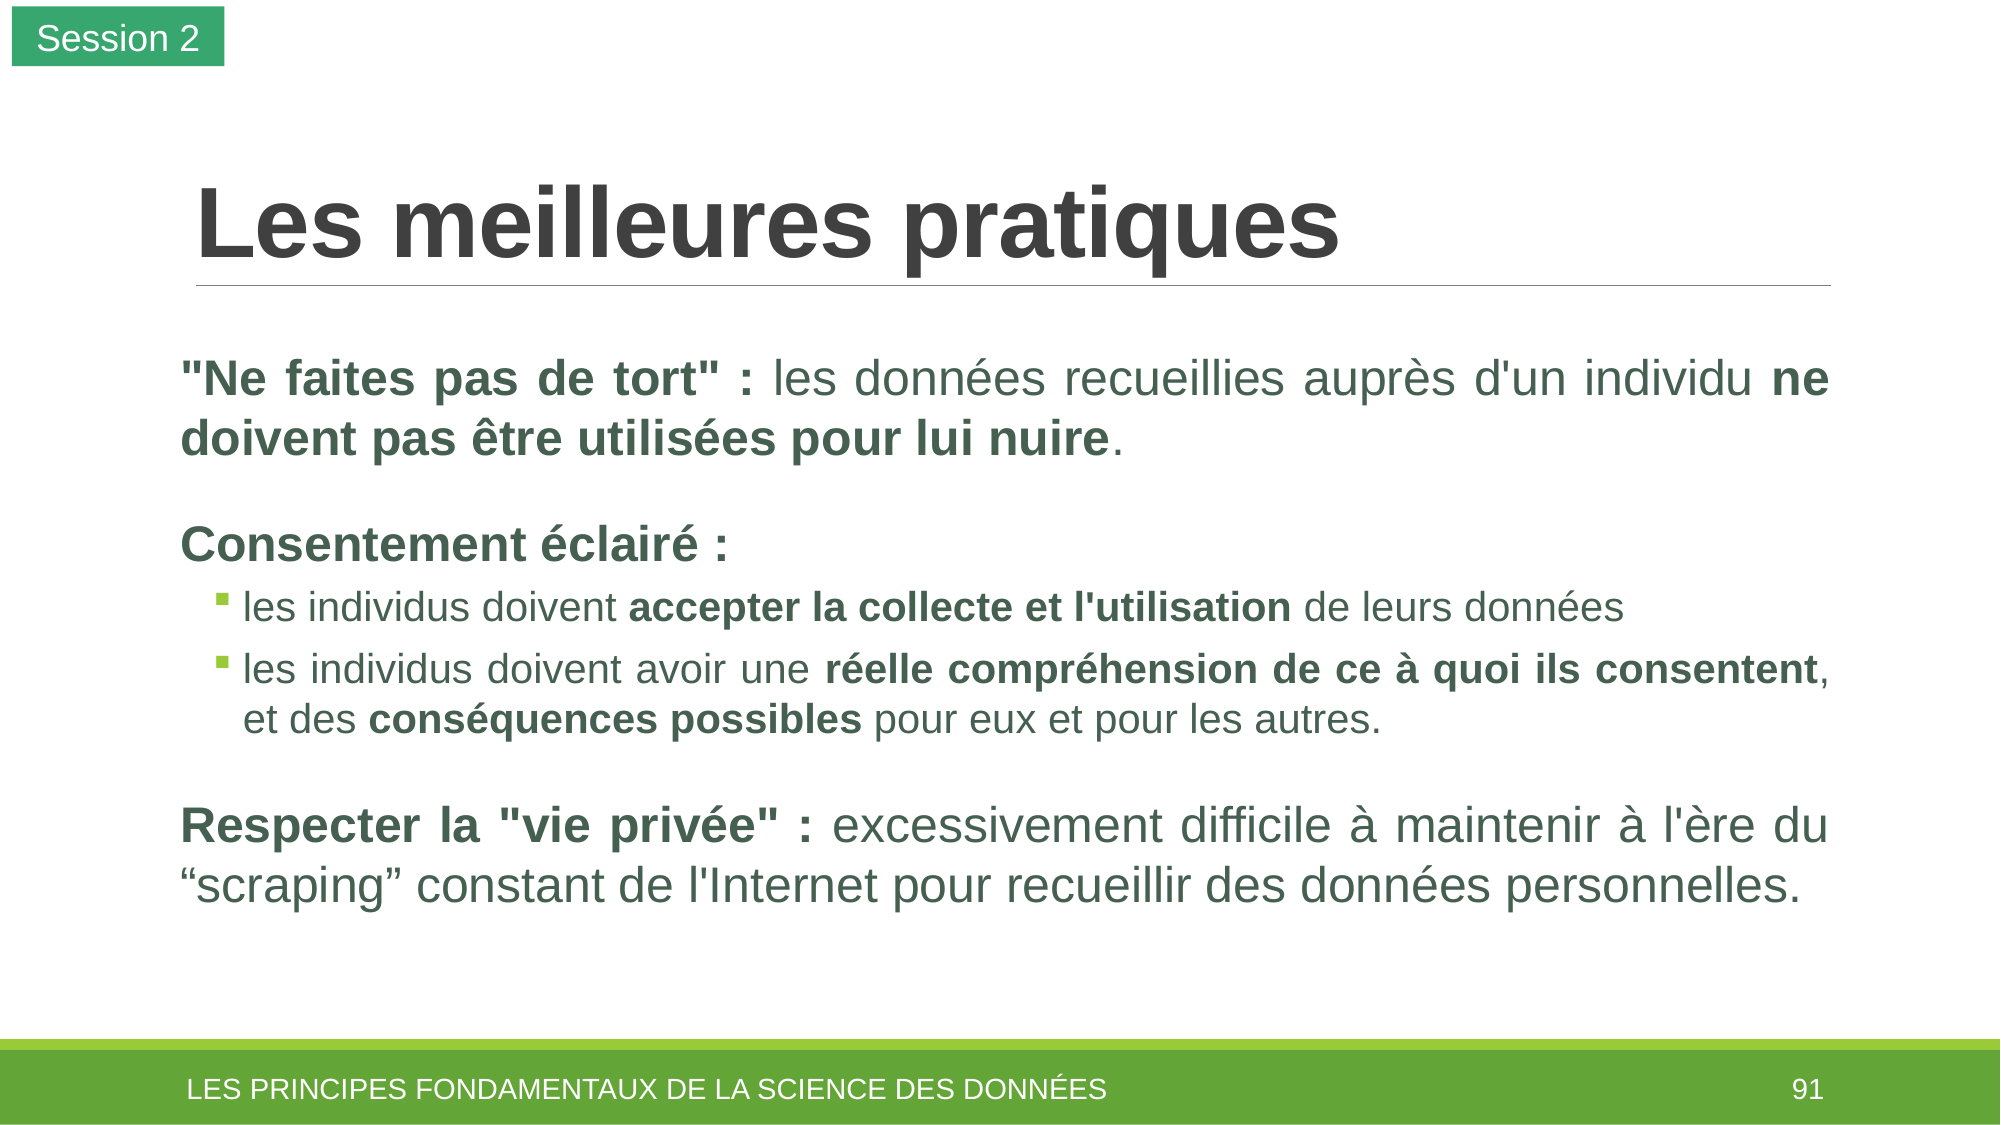

Session 2
# Les meilleures pratiques
"Ne faites pas de tort" : les données recueillies auprès d'un individu ne doivent pas être utilisées pour lui nuire.
Consentement éclairé :
les individus doivent accepter la collecte et l'utilisation de leurs données
les individus doivent avoir une réelle compréhension de ce à quoi ils consentent, et des conséquences possibles pour eux et pour les autres.
Respecter la "vie privée" : excessivement difficile à maintenir à l'ère du “scraping” constant de l'Internet pour recueillir des données personnelles.

LES PRINCIPES FONDAMENTAUX DE LA SCIENCE DES DONNÉES
91